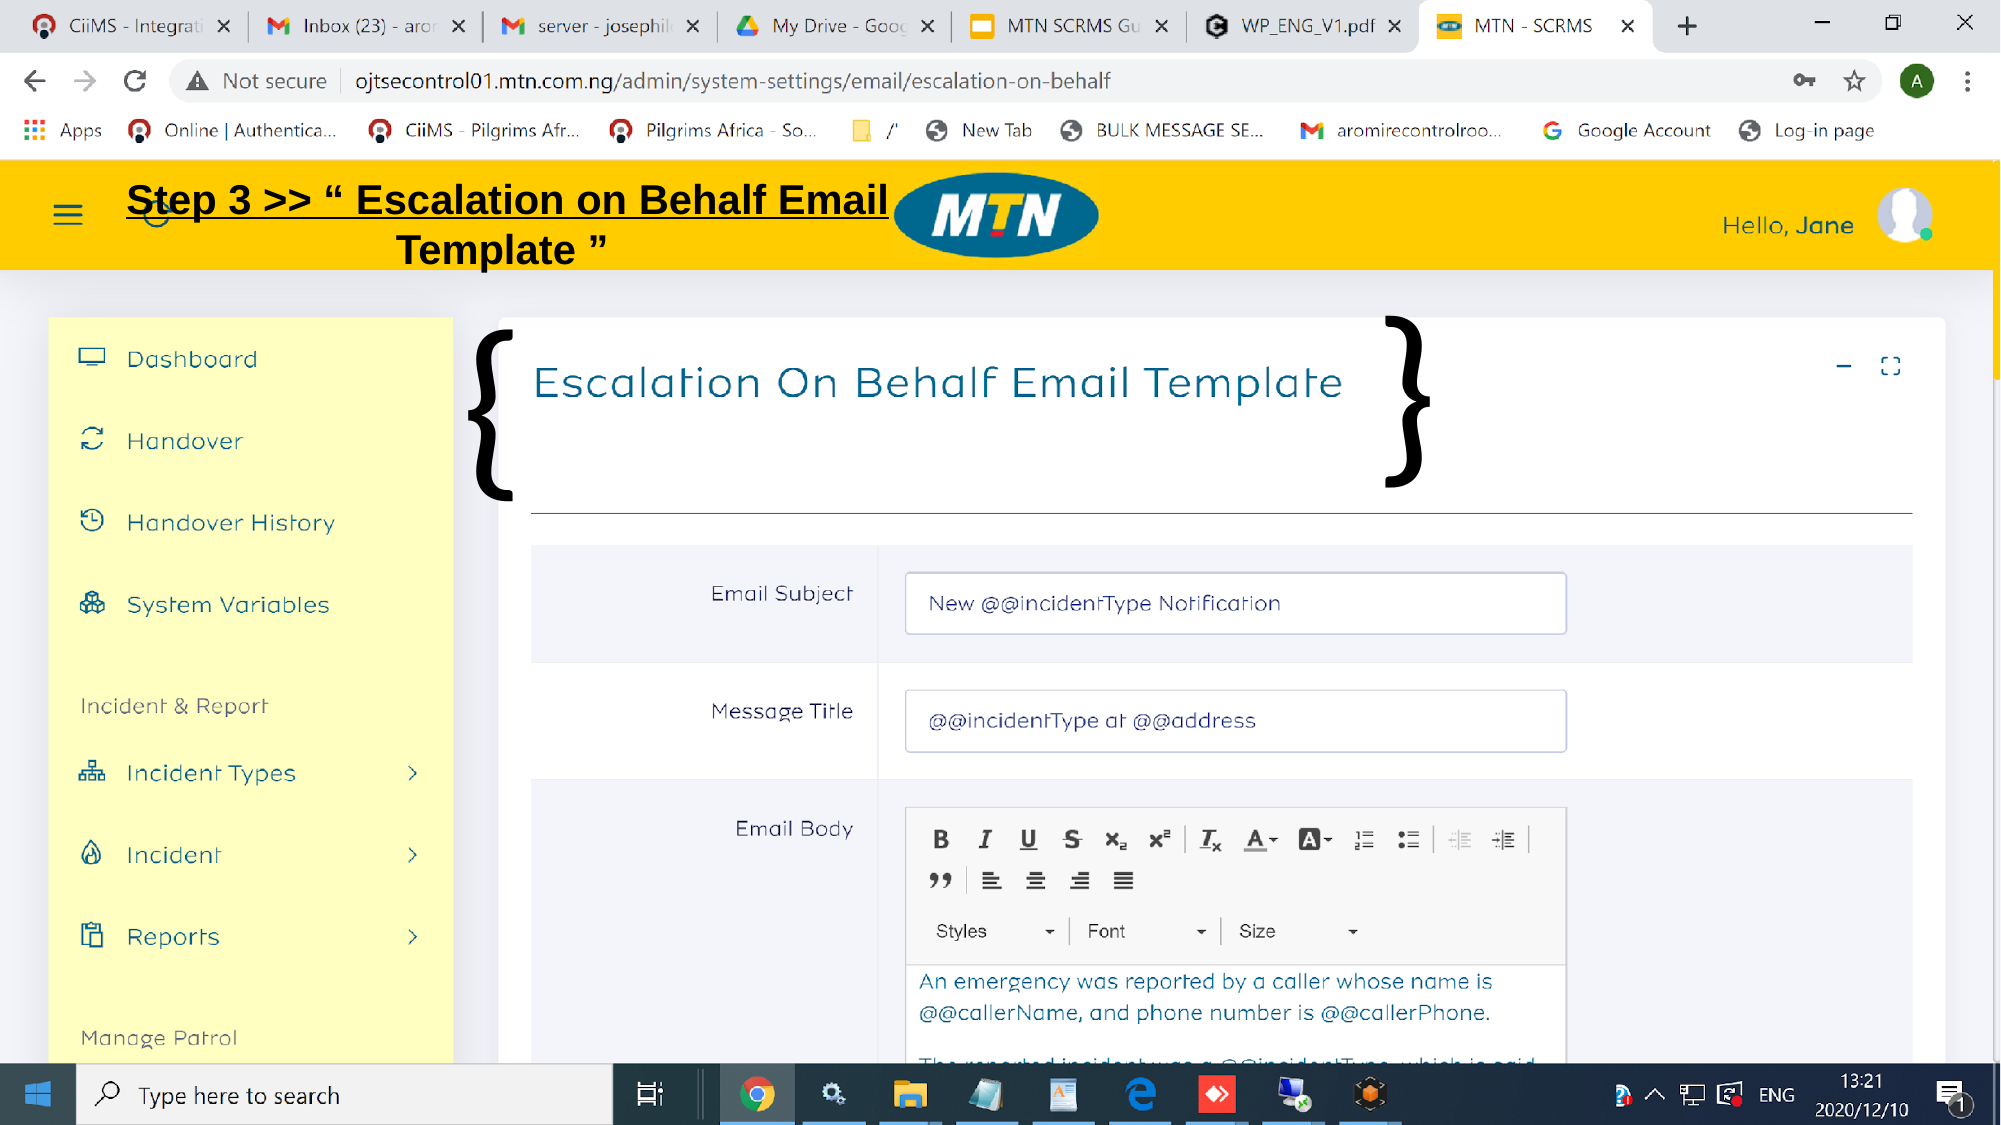

Step 3 >> “ Escalation on Behalf Email Template ”
{
{